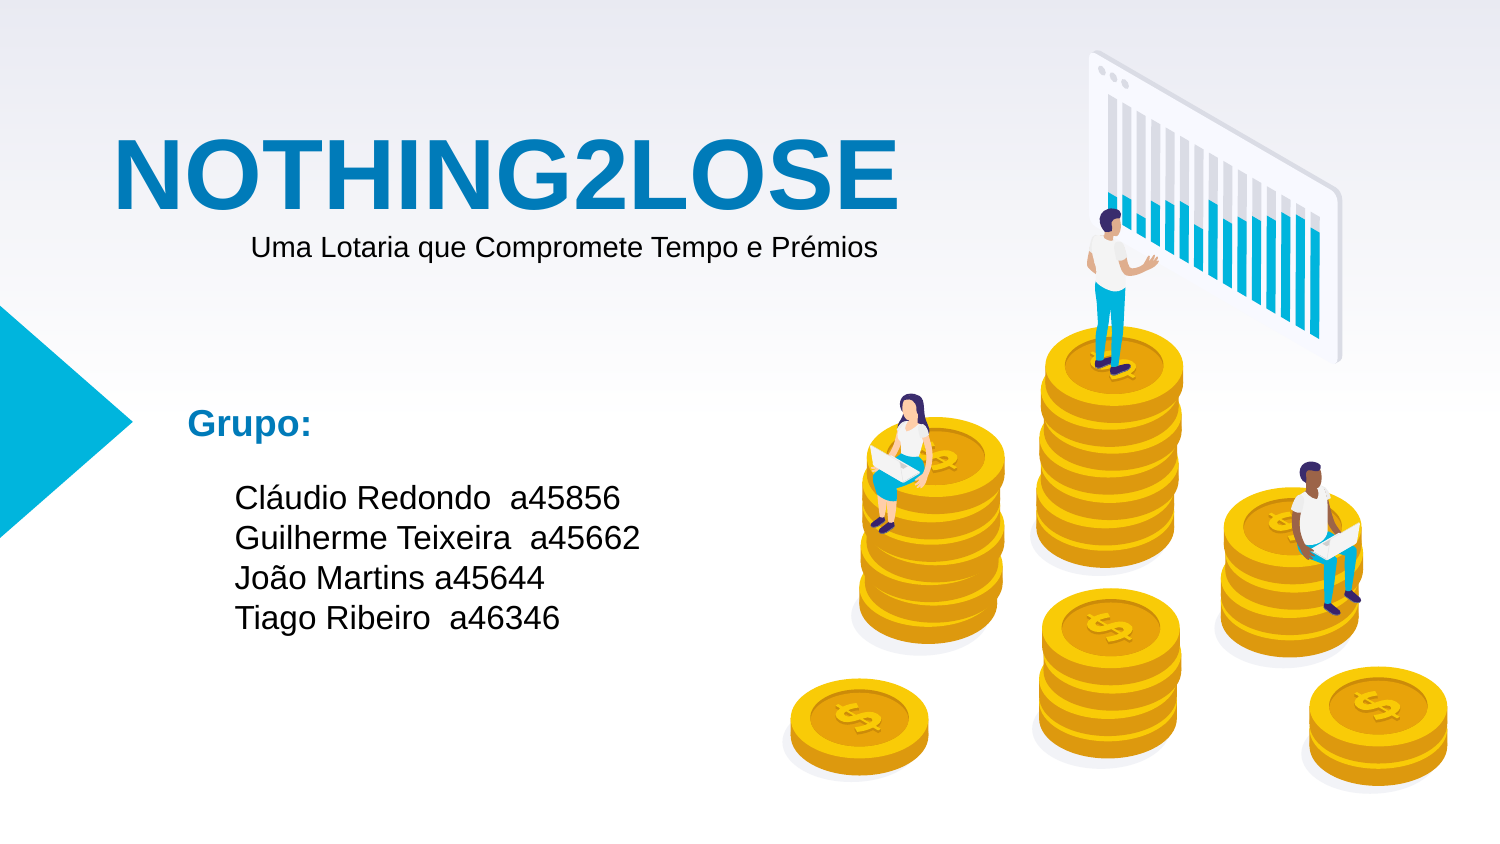

# NOTHING2LOSE
Uma Lotaria que Compromete Tempo e Prémios
Grupo:
Cláudio Redondo  a45856
Guilherme Teixeira  a45662
João Martins a45644
Tiago Ribeiro  a46346